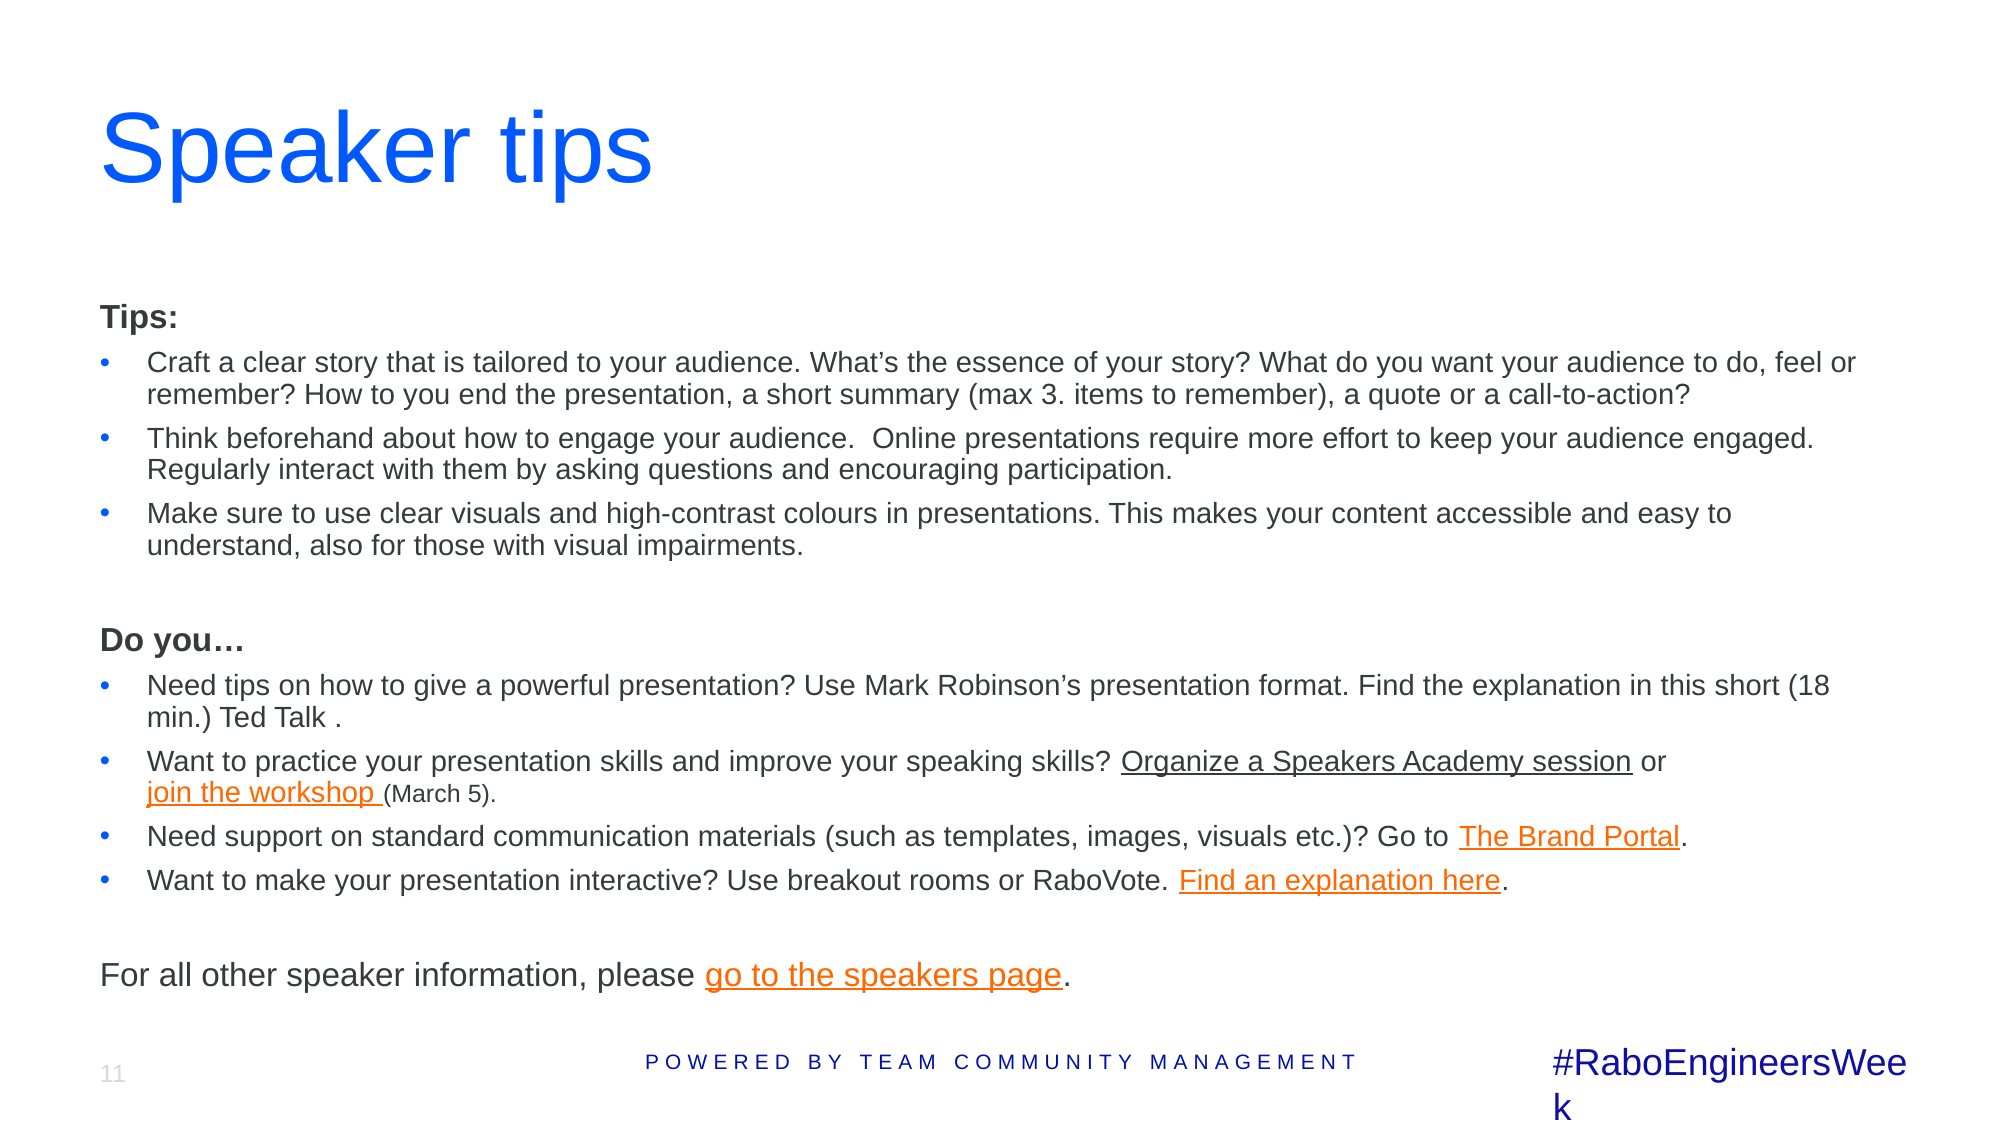

# Speaker tips

Tips:
Craft a clear story that is tailored to your audience. What’s the essence of your story? What do you want your audience to do, feel or remember? How to you end the presentation, a short summary (max 3. items to remember), a quote or a call-to-action?
Think beforehand about how to engage your audience.  Online presentations require more effort to keep your audience engaged. Regularly interact with them by asking questions and encouraging participation.
Make sure to use clear visuals and high-contrast colours in presentations. This makes your content accessible and easy to understand, also for those with visual impairments.

Do you…
Need tips on how to give a powerful presentation? Use Mark Robinson’s presentation format. Find the explanation in this short (18 min.) Ted Talk .
Want to practice your presentation skills and improve your speaking skills? Organize a Speakers Academy session or join the workshop (March 5).
Need support on standard communication materials (such as templates, images, visuals etc.)? Go to The Brand Portal.
Want to make your presentation interactive? Use breakout rooms or RaboVote. Find an explanation here.

For all other speaker information, please go to the speakers page.

11